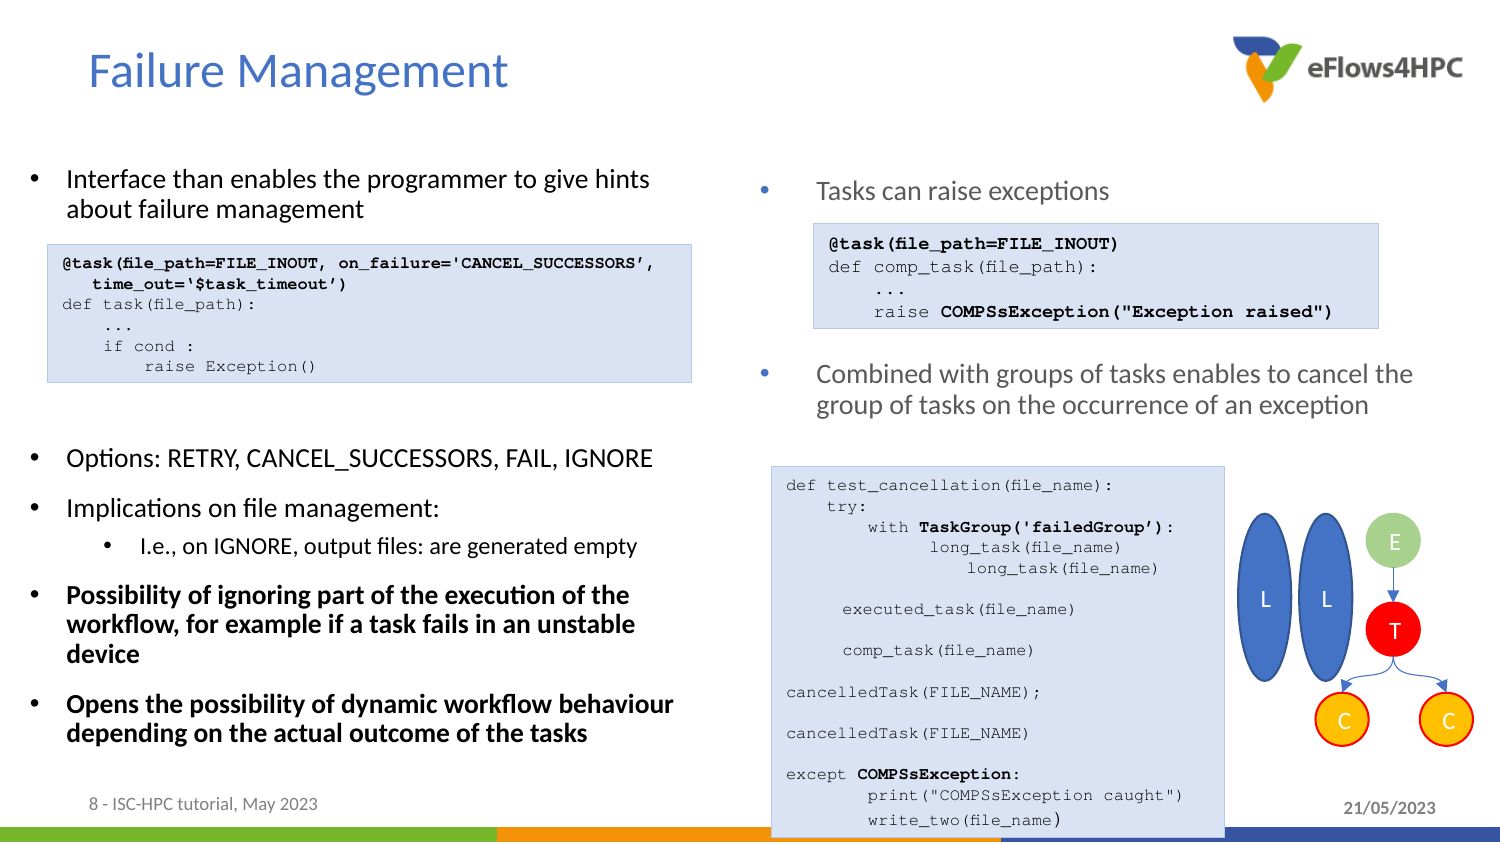

# Failure Management
Interface than enables the programmer to give hints about failure management

Options: RETRY, CANCEL_SUCCESSORS, FAIL, IGNORE
Implications on file management:
I.e., on IGNORE, output files: are generated empty
Possibility of ignoring part of the execution of the workflow, for example if a task fails in an unstable device
Opens the possibility of dynamic workflow behaviour depending on the actual outcome of the tasks

Tasks can raise exceptions

Combined with groups of tasks enables to cancel the group of tasks on the occurrence of an exception
@task(file_path=FILE_INOUT)
def comp_task(file_path):
    ...
    raise COMPSsException("Exception raised")
@task(file_path=FILE_INOUT, on_failure='CANCEL_SUCCESSORS’,     time_out=‘$task_timeout’)
def task(file_path):
    ...
    if cond :
        raise Exception()
def test_cancellation(file_name):
    try:
        with TaskGroup('failedGroup’):
              long_task(file_name)
	   long_task(file_name)
	   executed_task(file_name)
	   comp_task(file_name)
 	   cancelledTask(FILE_NAME);
	   cancelledTask(FILE_NAME)

except COMPSsException:
        print("COMPSsException caught")
        write_two(file_name)
L
L
E
T
C
C